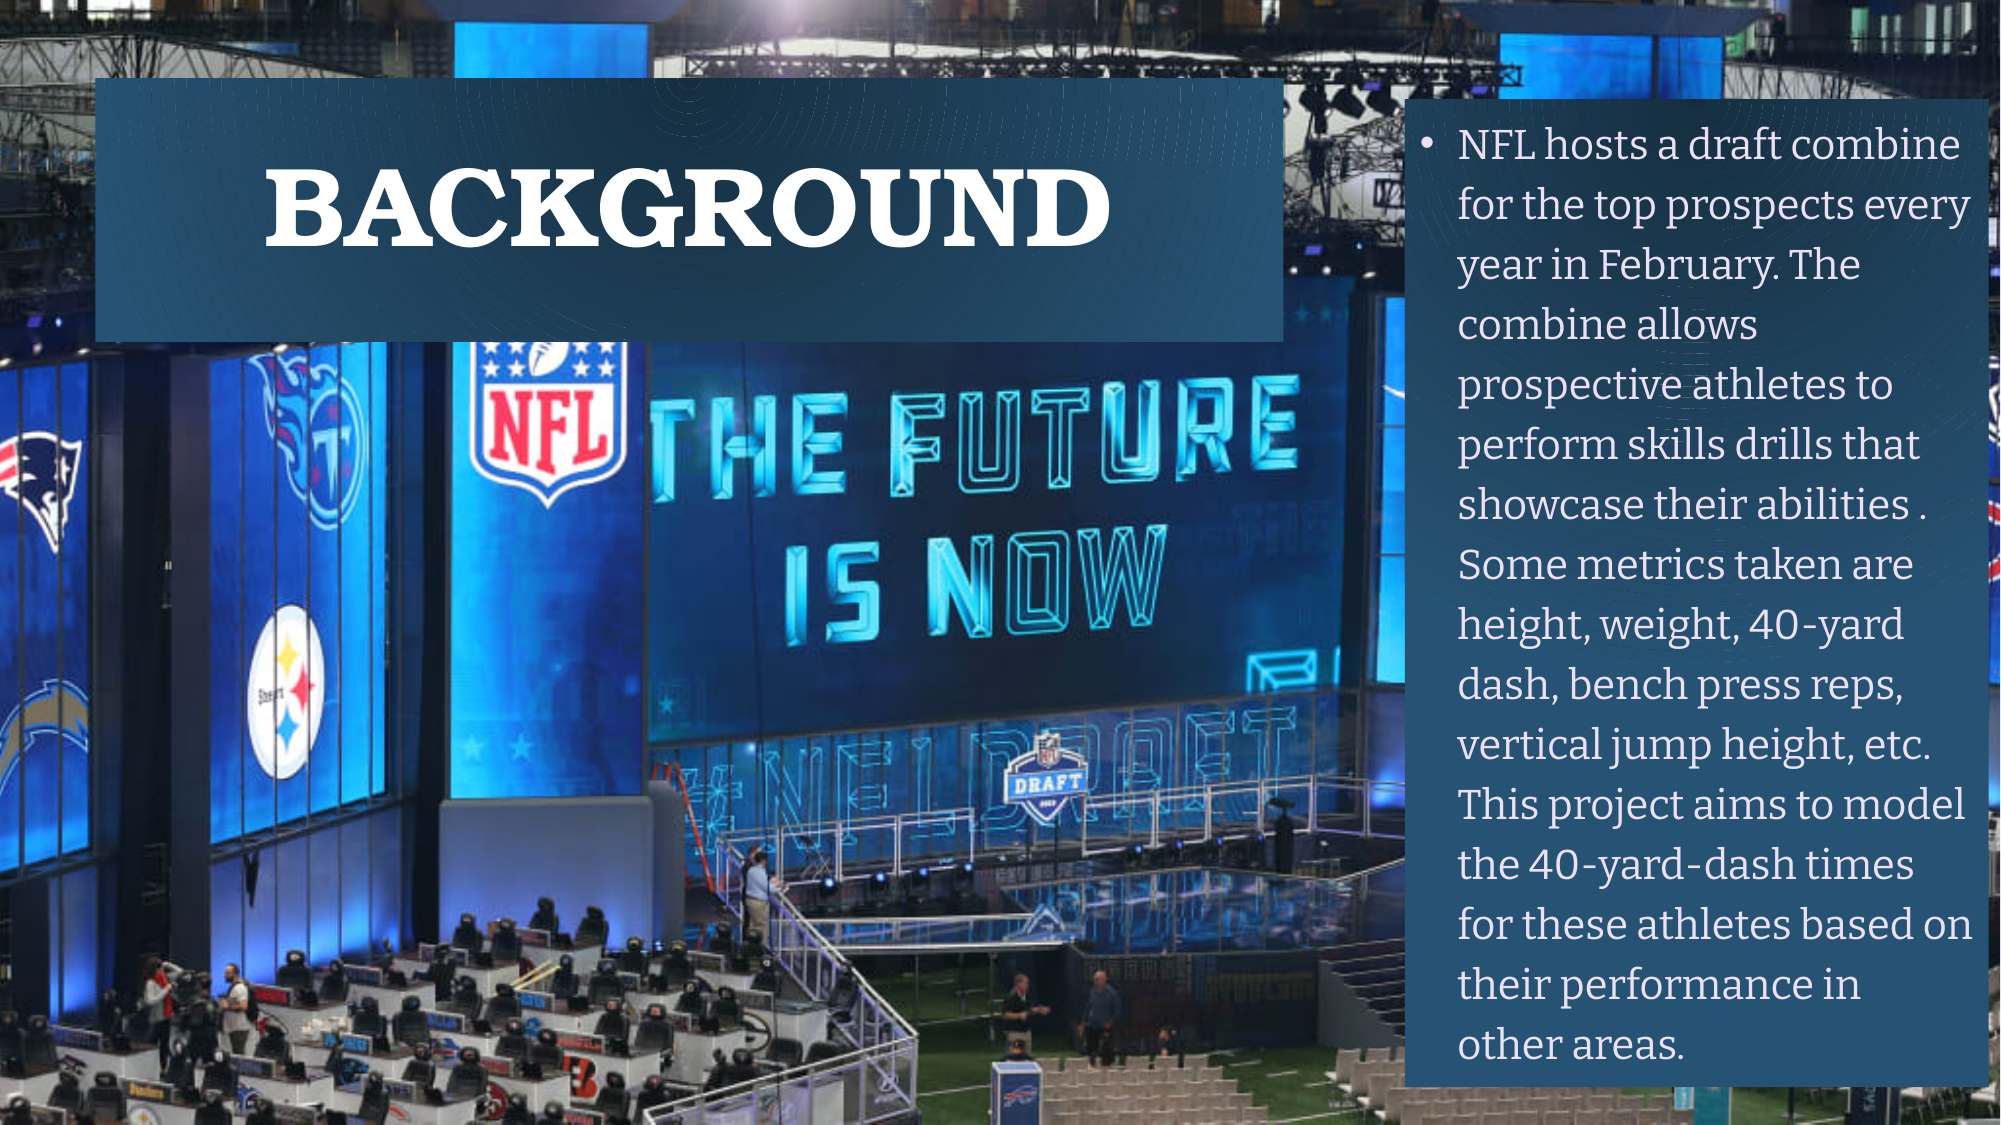

# Background
NFL hosts a draft combine for the top prospects every year in February. The combine allows prospective athletes to perform skills drills that showcase their abilities . Some metrics taken are height, weight, 40-yard dash, bench press reps, vertical jump height, etc. This project aims to model the 40-yard-dash times for these athletes based on their performance in other areas.
2